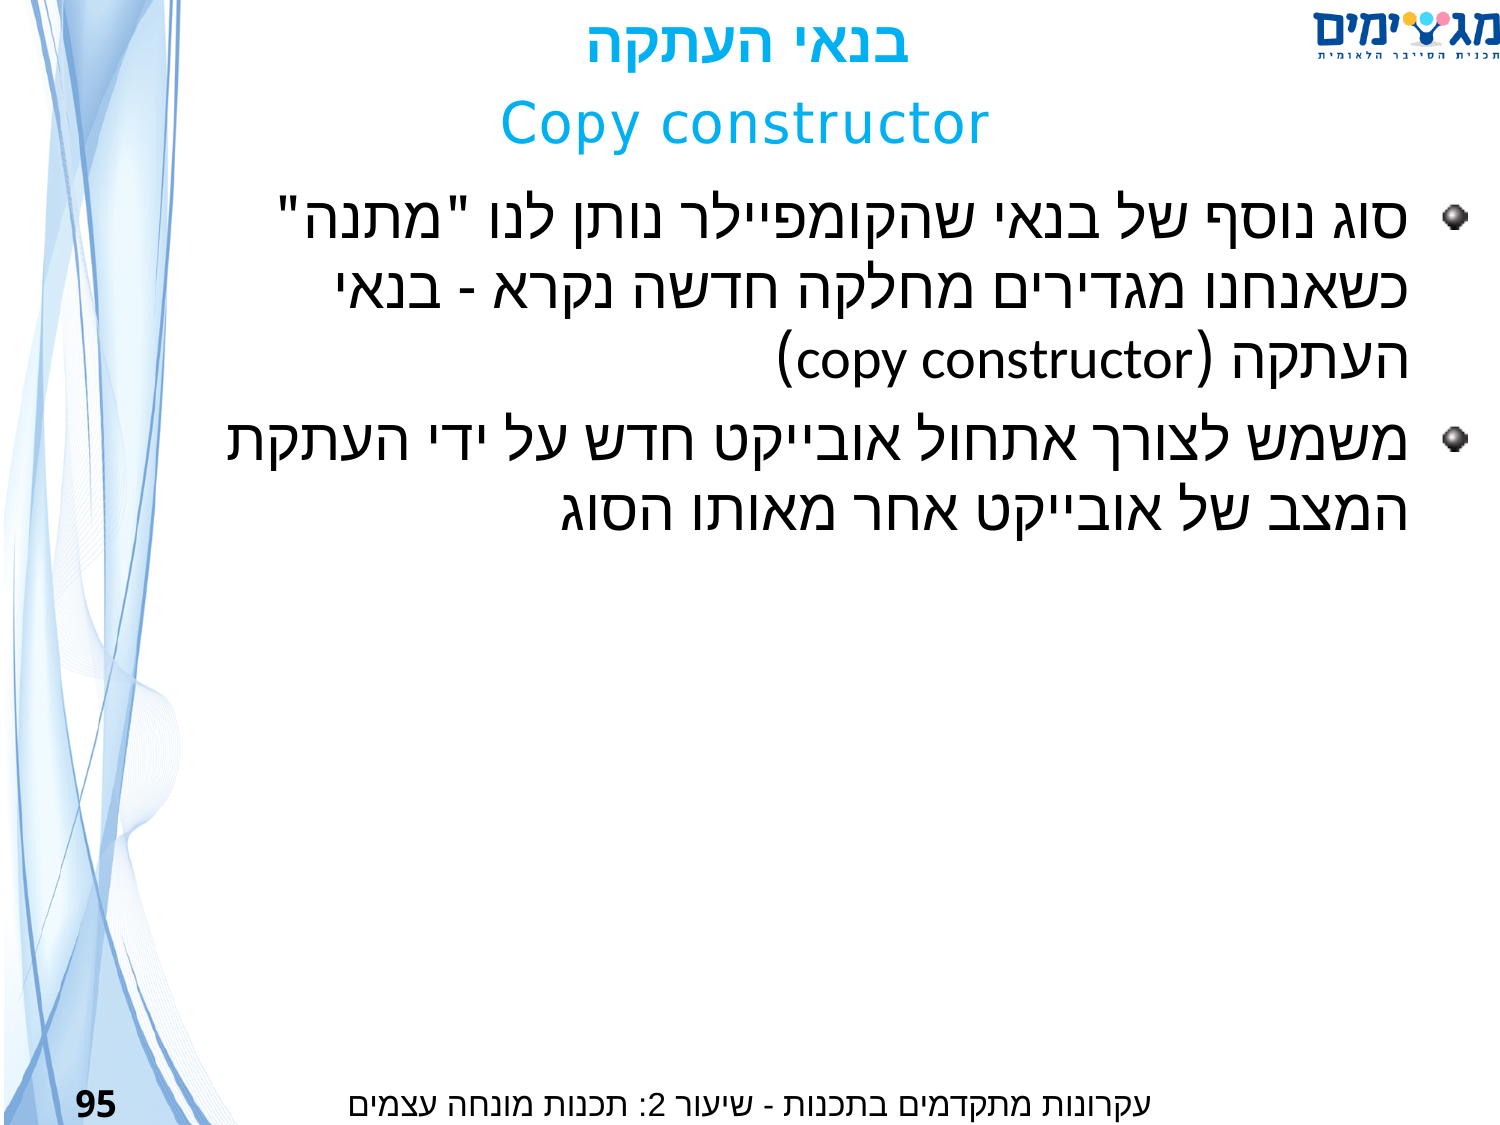

בנאי העתקה
Copy constructor
סוג נוסף של בנאי שהקומפיילר נותן לנו "מתנה" כשאנחנו מגדירים מחלקה חדשה נקרא - בנאי העתקה (copy constructor)
משמש לצורך אתחול אובייקט חדש על ידי העתקת המצב של אובייקט אחר מאותו הסוג